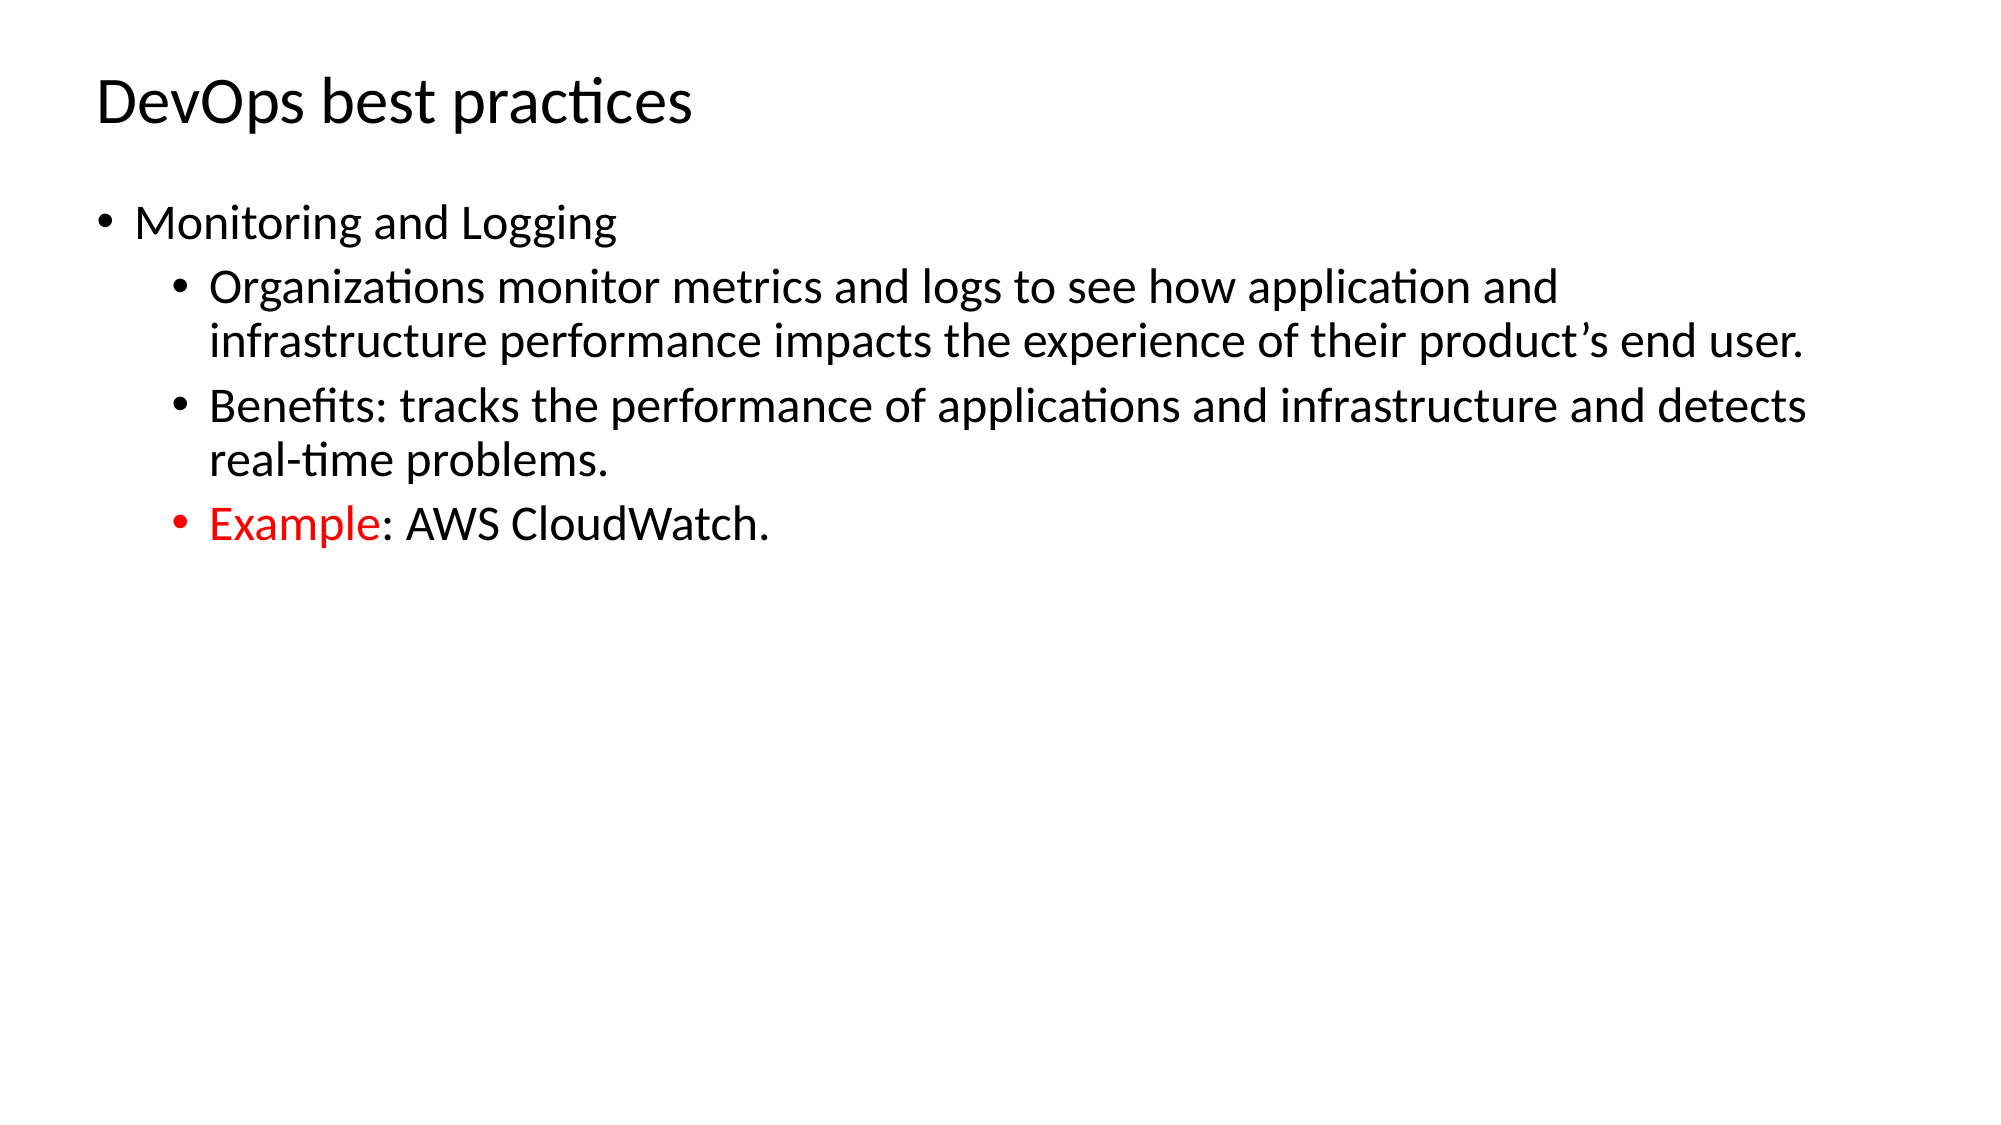

# DevOps best practices
Monitoring and Logging
Organizations monitor metrics and logs to see how application and infrastructure performance impacts the experience of their product’s end user.
Benefits: tracks the performance of applications and infrastructure and detects real-time problems.
Example: AWS CloudWatch.